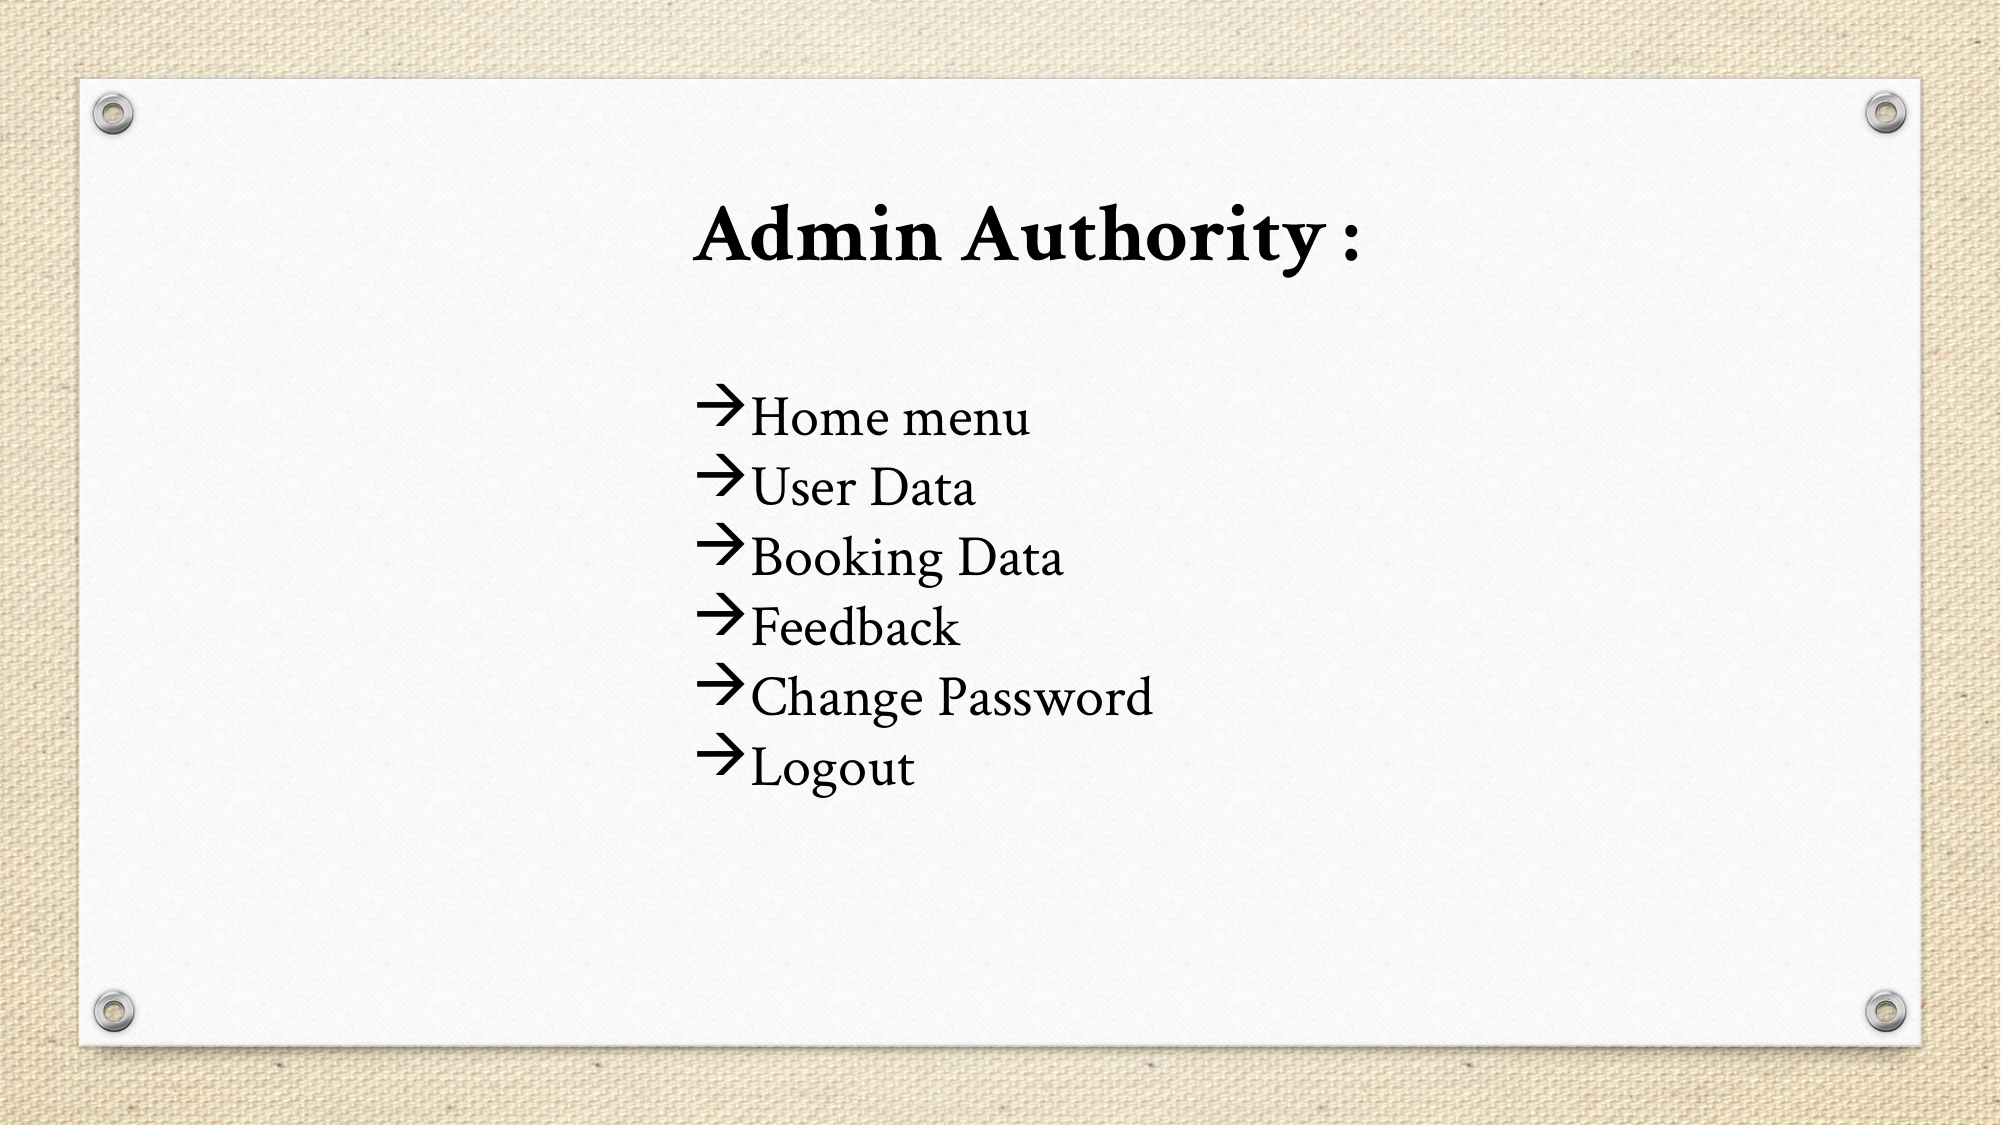

Admin Authority :

Home menu
User Data
Booking Data
Feedback
Change Password
Logout